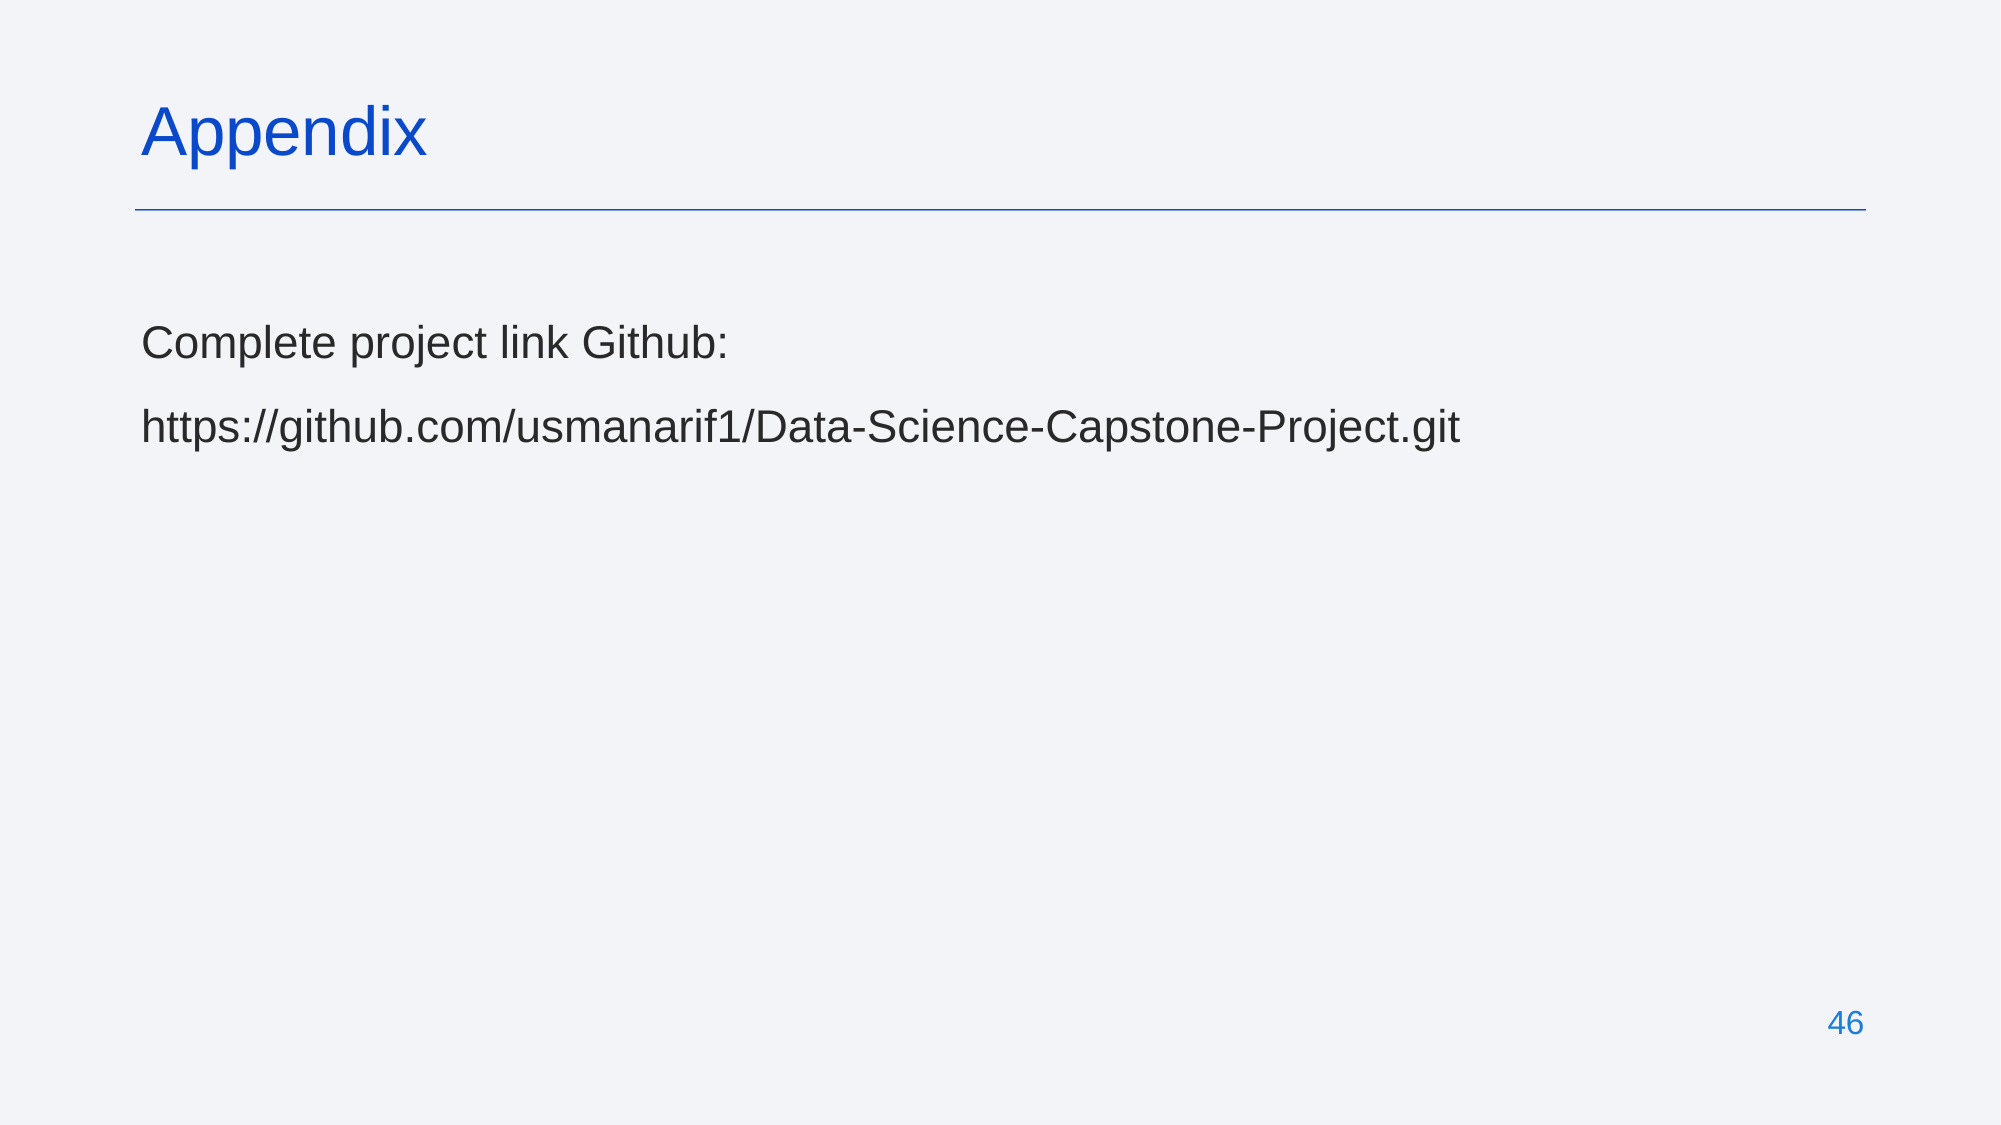

Appendix
Complete project link Github:
https://github.com/usmanarif1/Data-Science-Capstone-Project.git
46